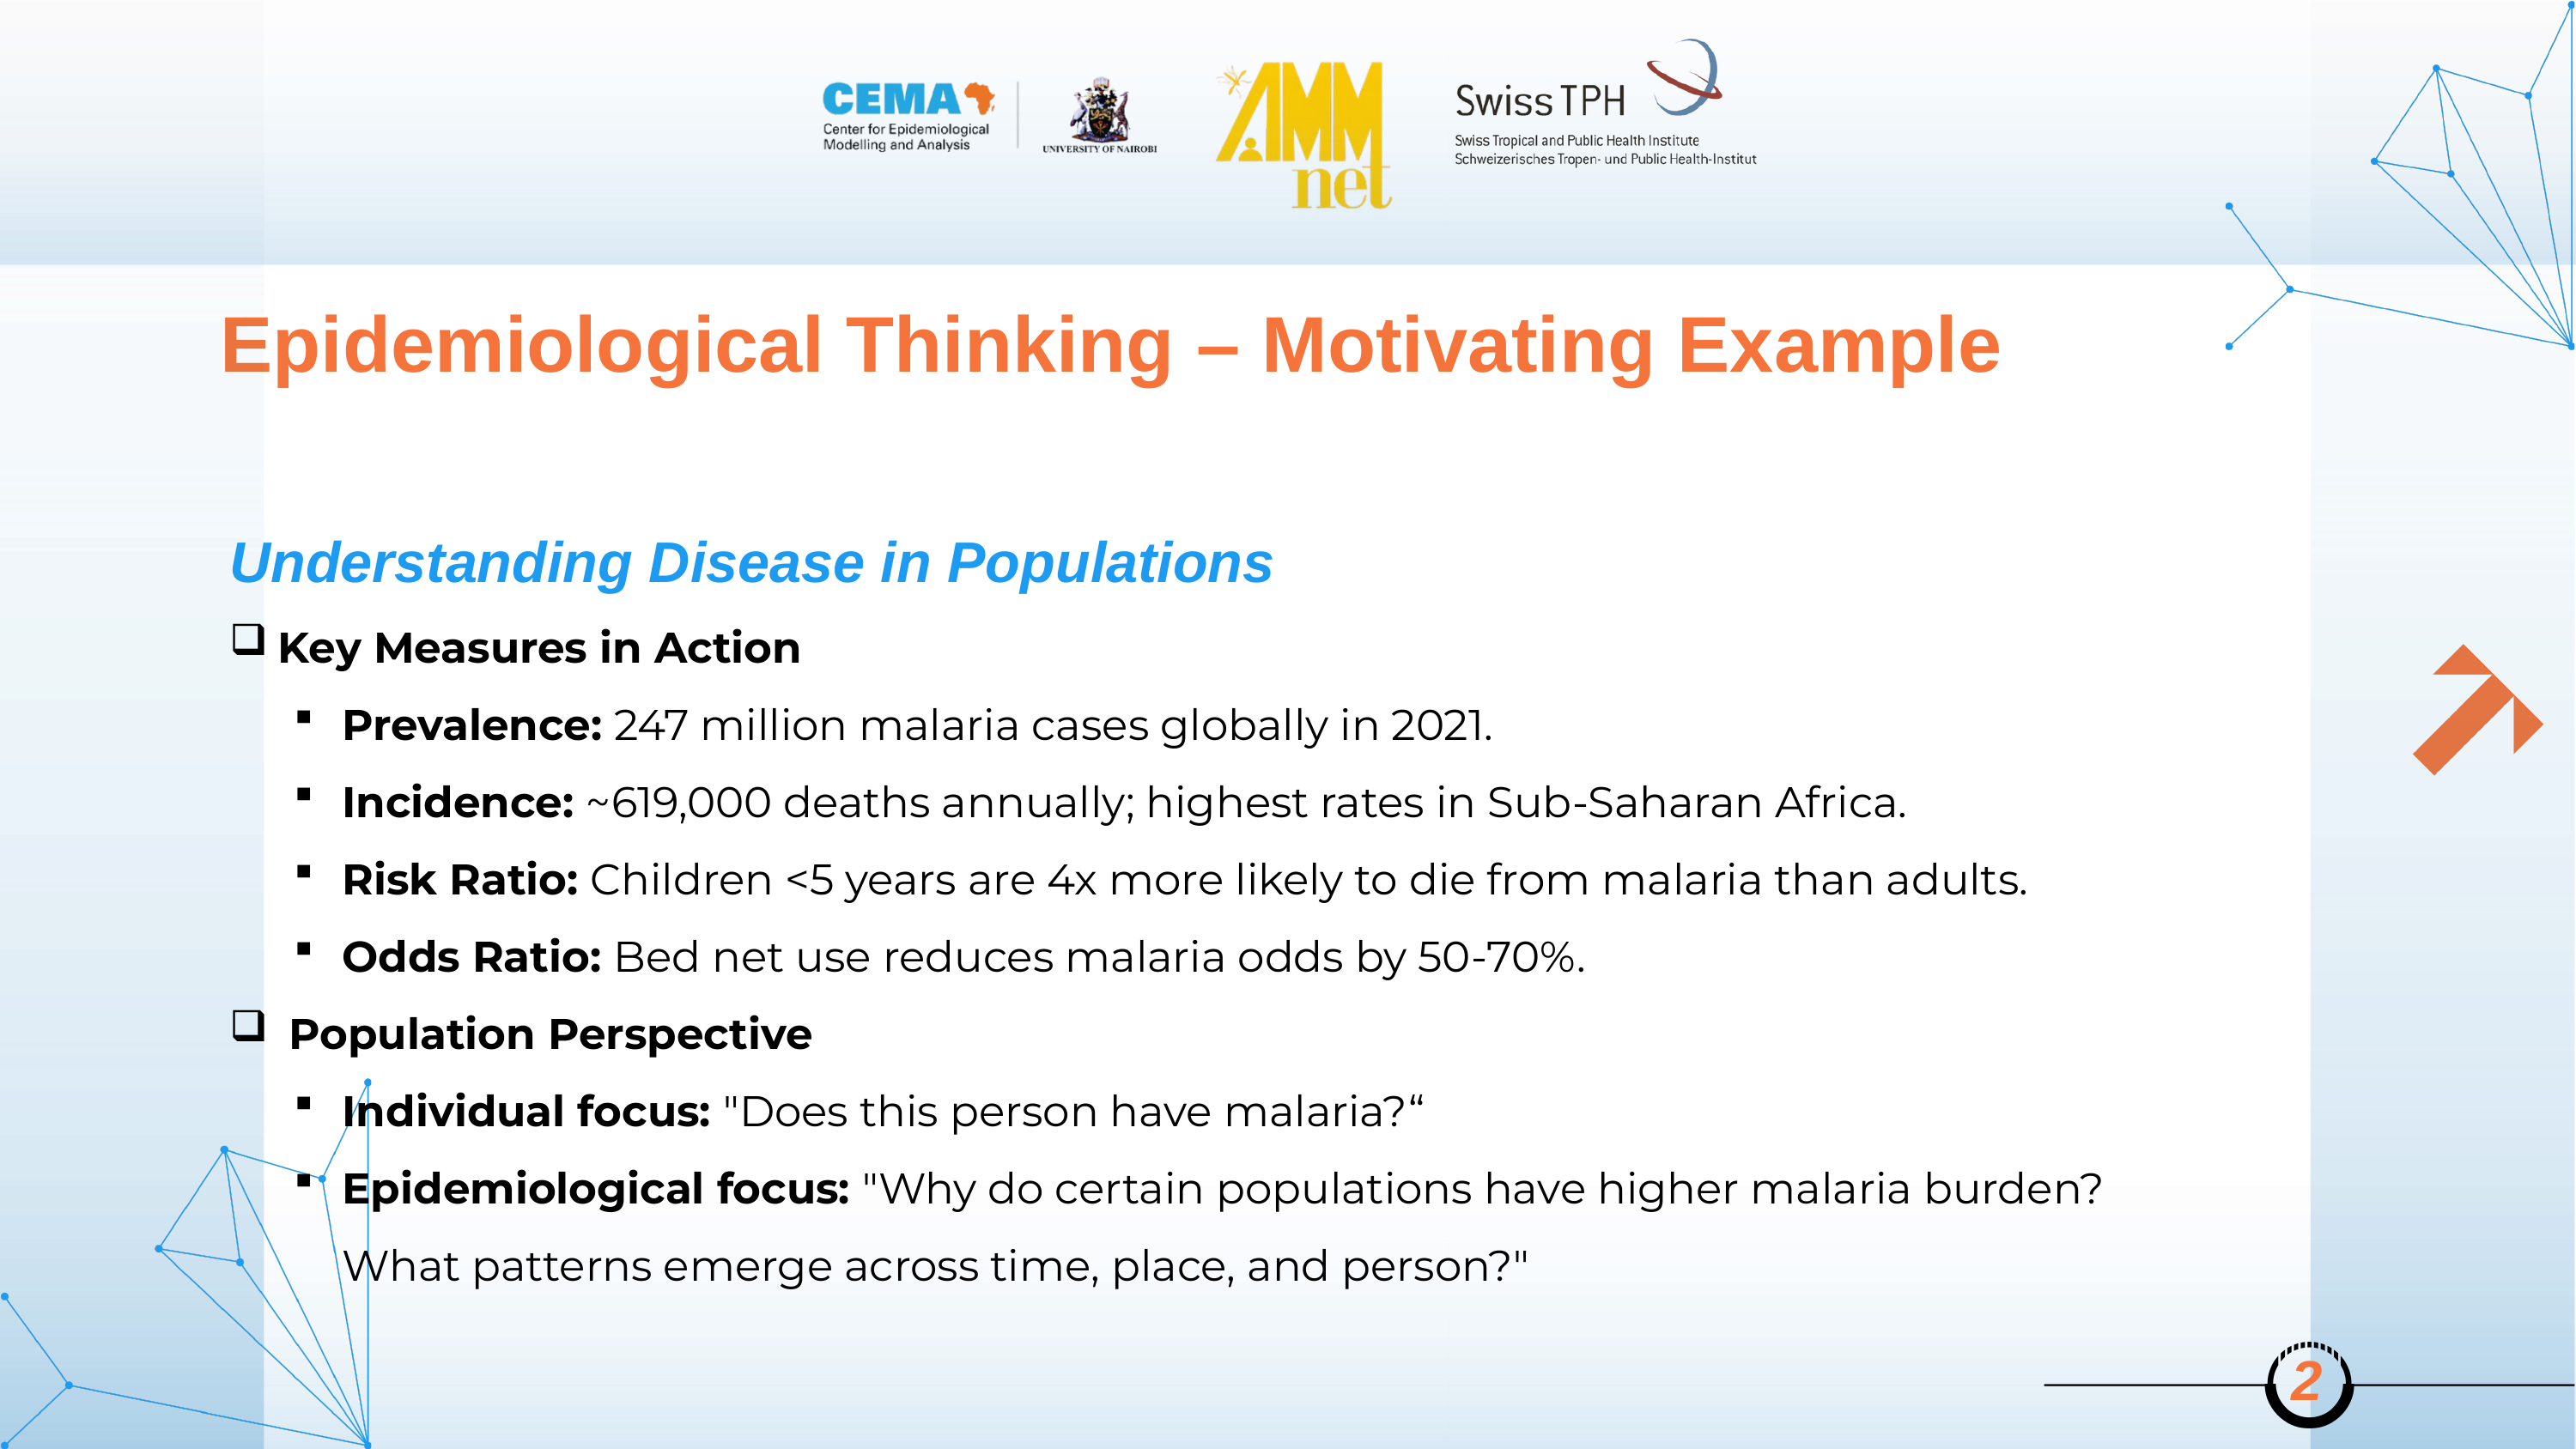

Epidemiological Thinking – Motivating Example
Understanding Disease in Populations
Key Measures in Action
Prevalence: 247 million malaria cases globally in 2021.
Incidence: ~619,000 deaths annually; highest rates in Sub-Saharan Africa.
Risk Ratio: Children <5 years are 4x more likely to die from malaria than adults.
Odds Ratio: Bed net use reduces malaria odds by 50-70%.
 Population Perspective
Individual focus: "Does this person have malaria?“
Epidemiological focus: "Why do certain populations have higher malaria burden? What patterns emerge across time, place, and person?"

2